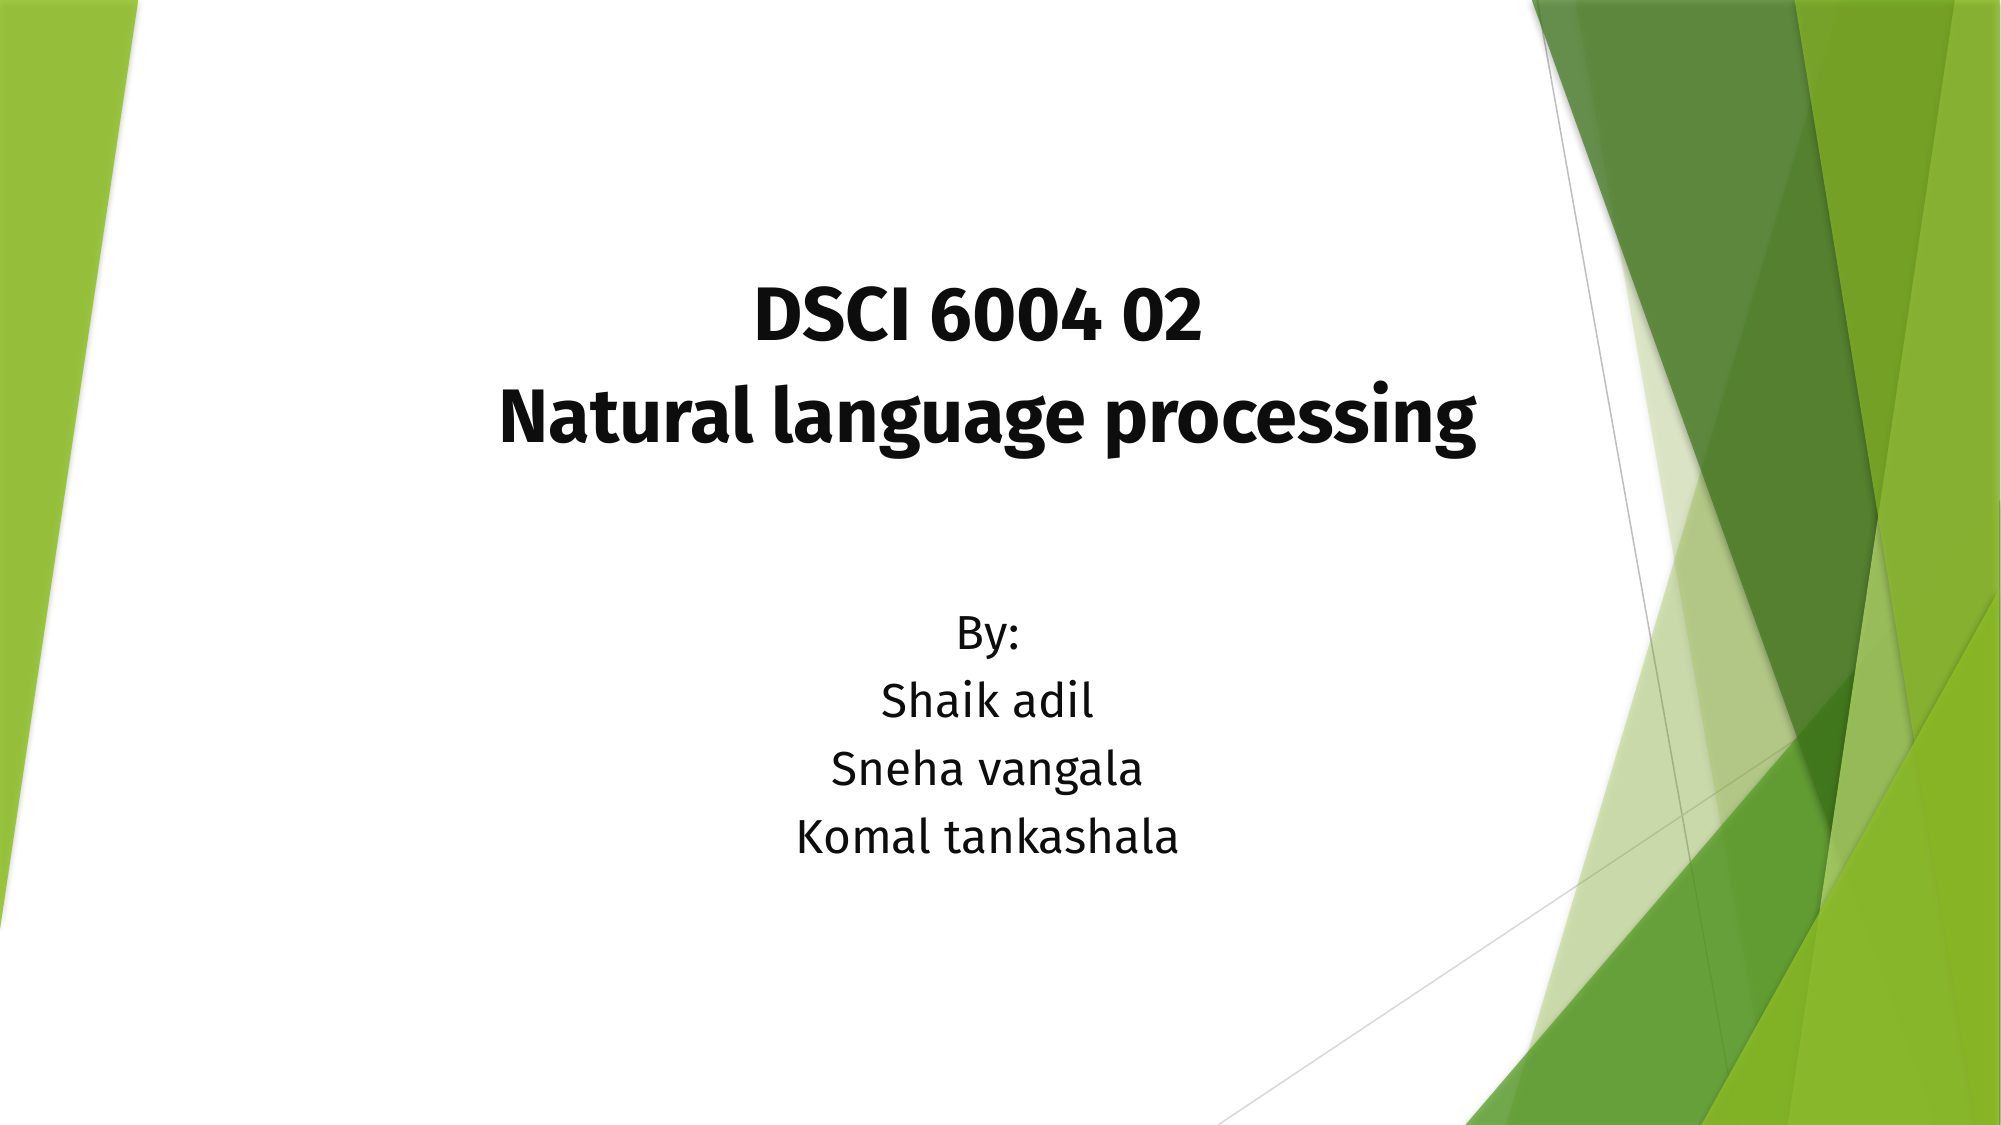

DSCI 6004 02
Natural language processing

By:
Shaik adil
Sneha vangala
Komal tankashala